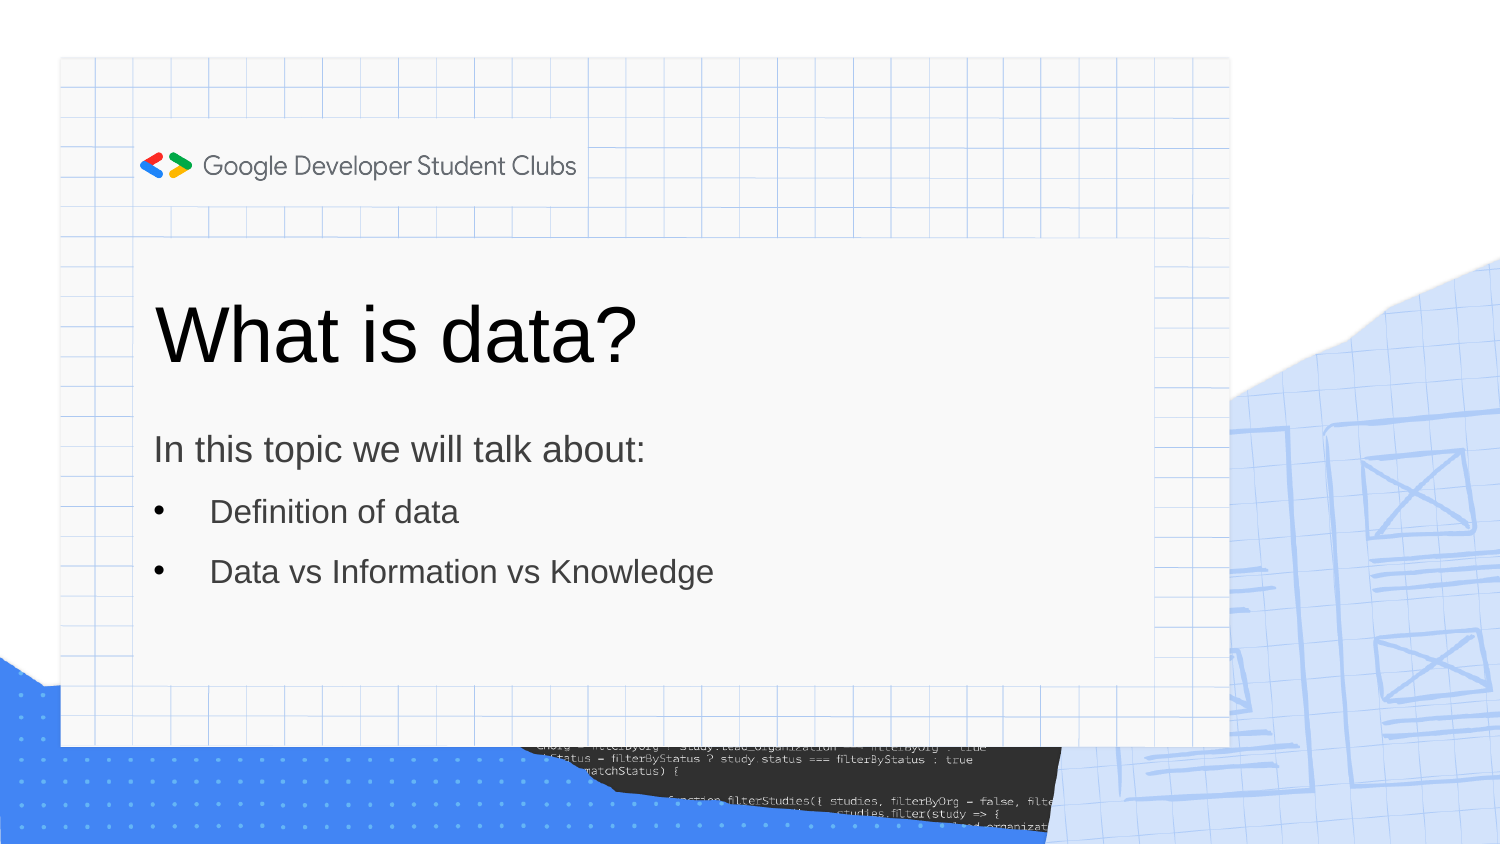

# What is data?
In this topic we will talk about:
Definition of data
Data vs Information vs Knowledge